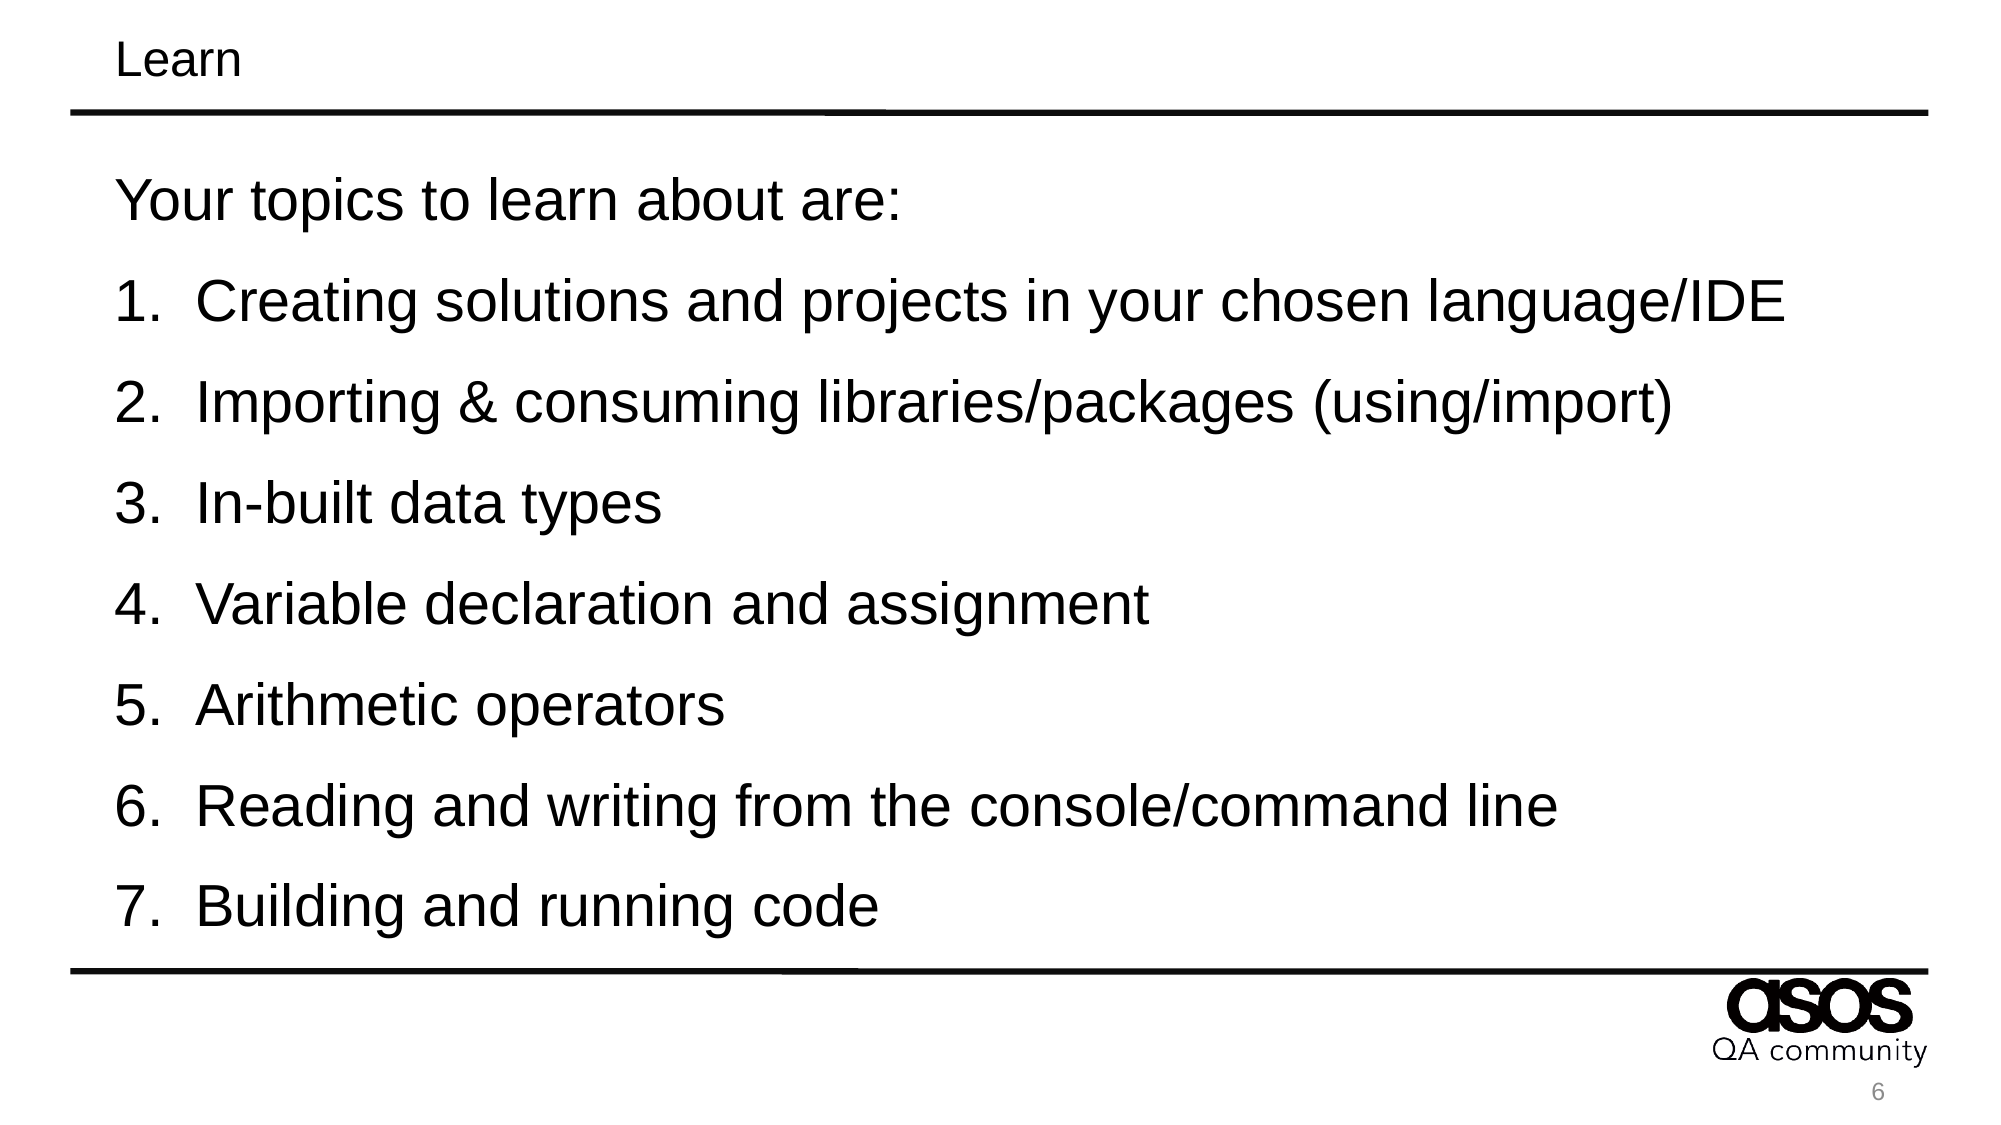

# Learn
Your topics to learn about are:
Creating solutions and projects in your chosen language/IDE
Importing & consuming libraries/packages (using/import)
In-built data types
Variable declaration and assignment
Arithmetic operators
Reading and writing from the console/command line
Building and running code

6